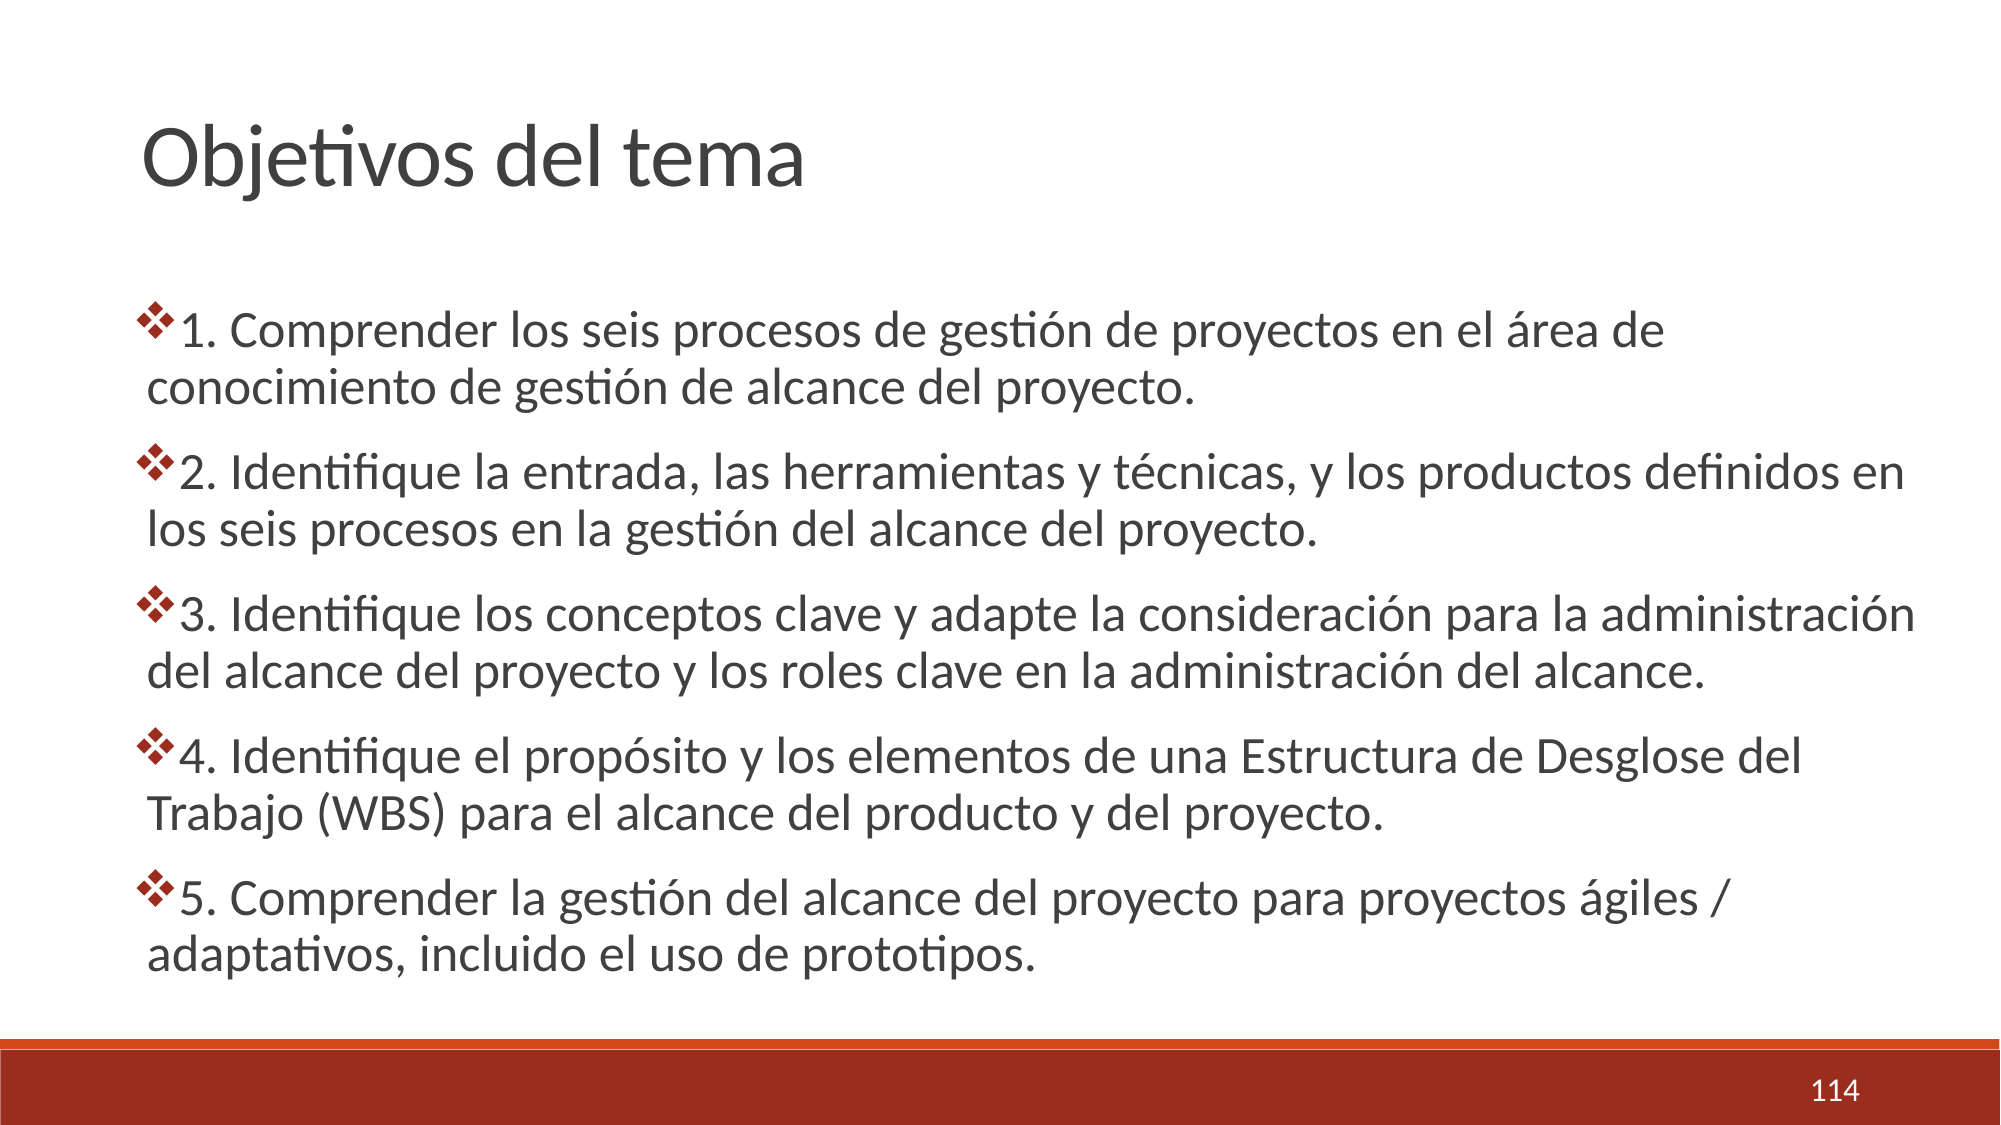

Objetivos del tema
1. Comprender los seis procesos de gestión de proyectos en el área de conocimiento de gestión de alcance del proyecto.
2. Identifique la entrada, las herramientas y técnicas, y los productos definidos en los seis procesos en la gestión del alcance del proyecto.
3. Identifique los conceptos clave y adapte la consideración para la administración del alcance del proyecto y los roles clave en la administración del alcance.
4. Identifique el propósito y los elementos de una Estructura de Desglose del Trabajo (WBS) para el alcance del producto y del proyecto.
5. Comprender la gestión del alcance del proyecto para proyectos ágiles / adaptativos, incluido el uso de prototipos.
114